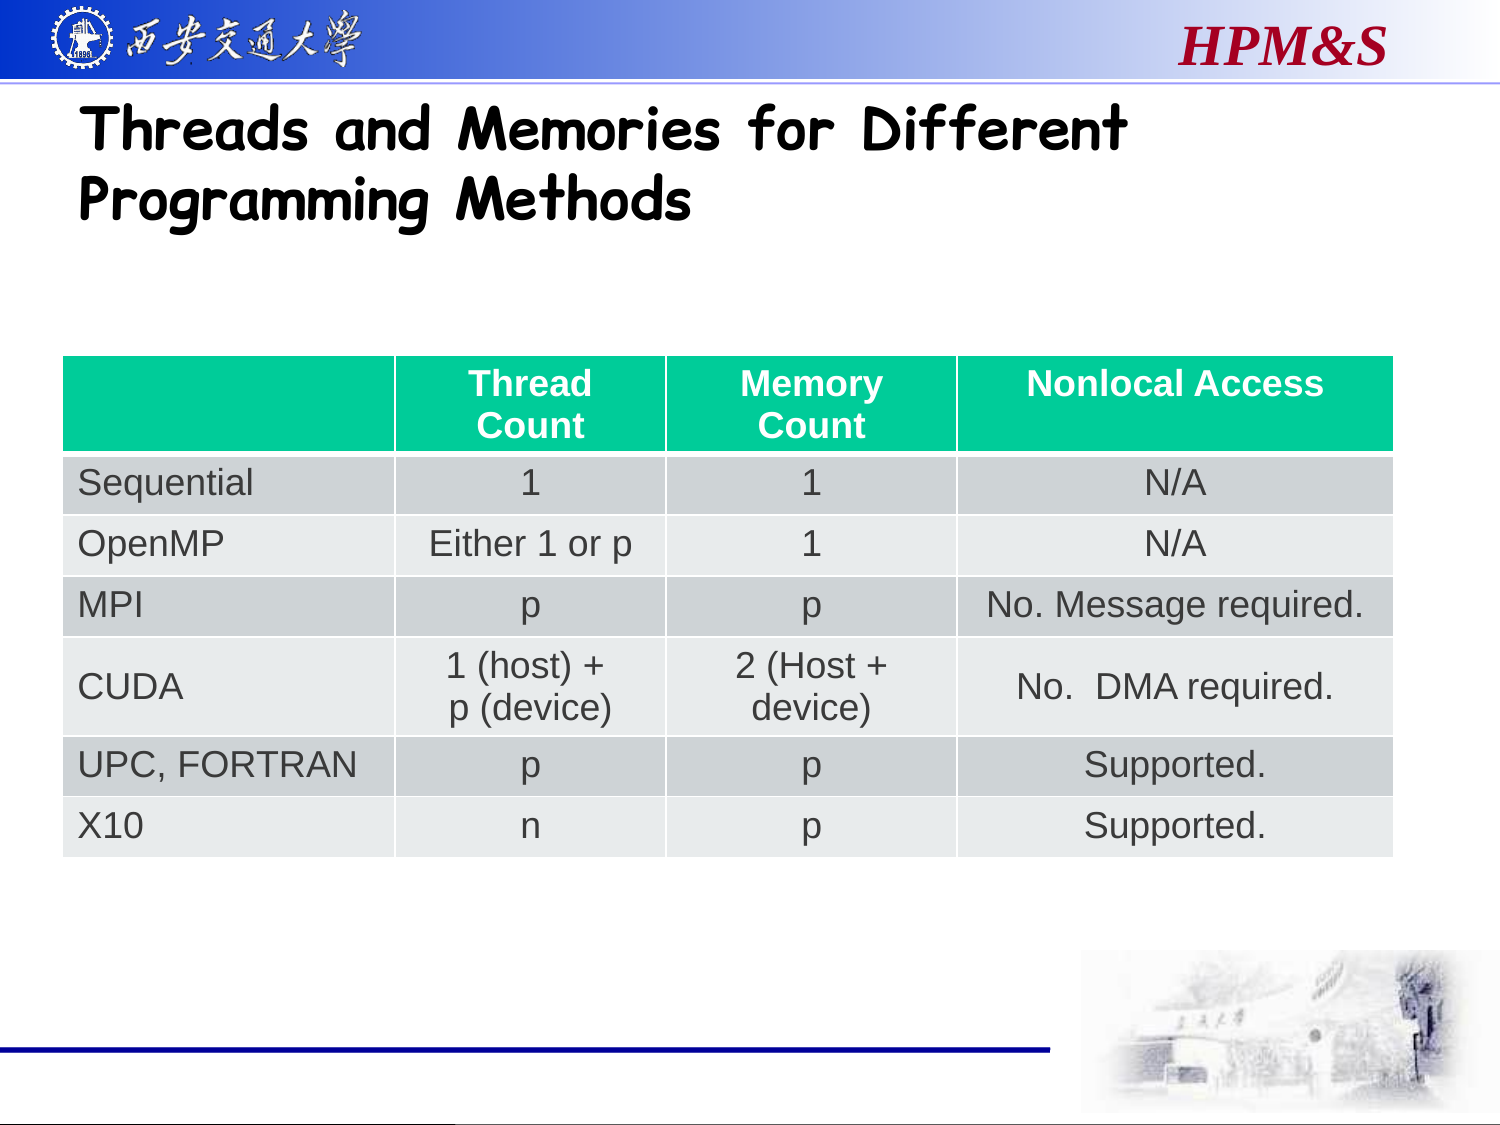

# Threads and Memories for Different Programming Methods
|  | Thread Count | Memory Count | Nonlocal Access |
| --- | --- | --- | --- |
| Sequential | 1 | 1 | N/A |
| OpenMP | Either 1 or p | 1 | N/A |
| MPI | p | p | No. Message required. |
| CUDA | 1 (host) + p (device) | 2 (Host + device) | No. DMA required. |
| UPC, FORTRAN | p | p | Supported. |
| X10 | n | p | Supported. |